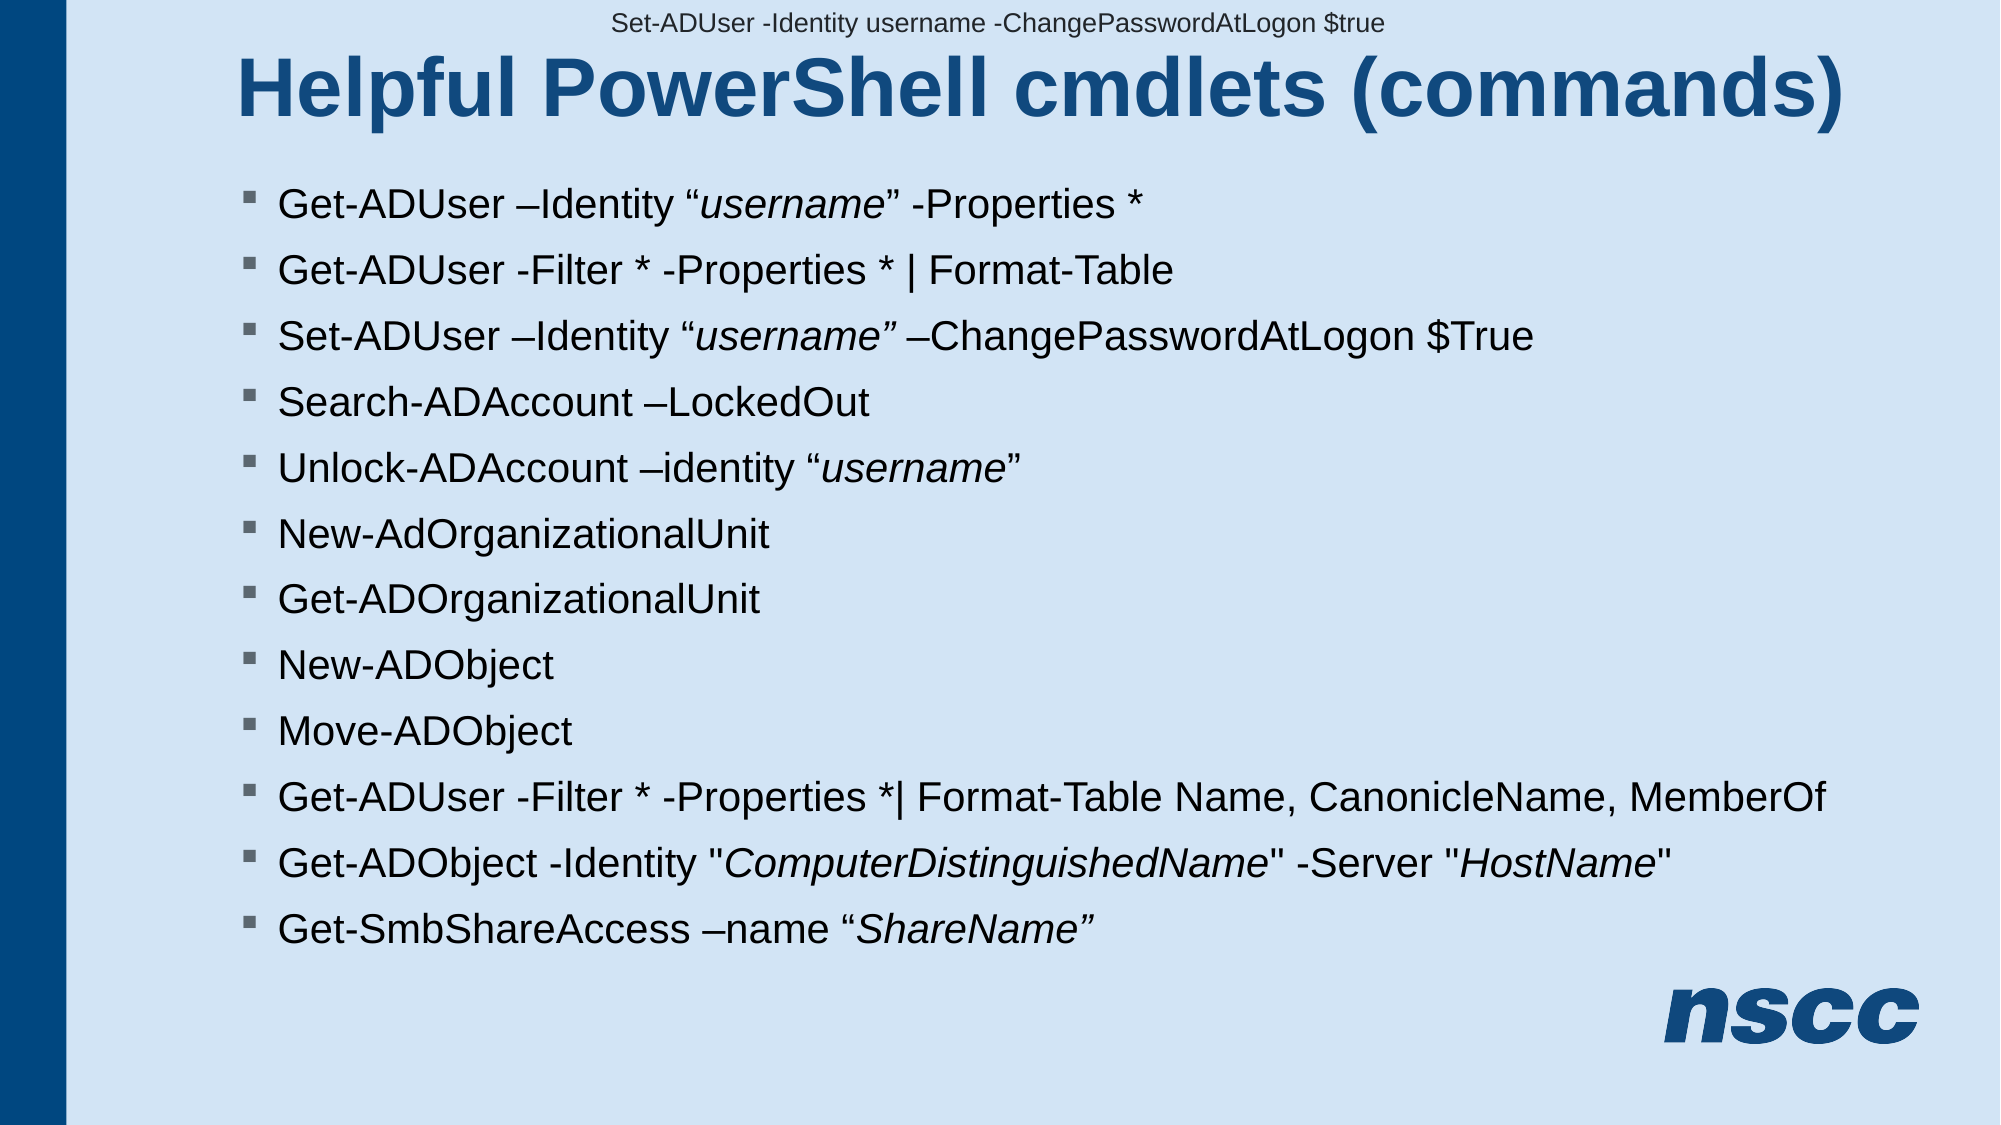

Set-ADUser -Identity username -ChangePasswordAtLogon $true
# Helpful PowerShell cmdlets (commands)
Get-ADUser –Identity “username” -Properties *
Get-ADUser -Filter * -Properties * | Format-Table
Set-ADUser –Identity “username” –ChangePasswordAtLogon $True
Search-ADAccount –LockedOut
Unlock-ADAccount –identity “username”
New-AdOrganizationalUnit
Get-ADOrganizationalUnit
New-ADObject
Move-ADObject
Get-ADUser -Filter * -Properties *| Format-Table Name, CanonicleName, MemberOf
Get-ADObject -Identity "ComputerDistinguishedName" -Server "HostName"
Get-SmbShareAccess –name “ShareName”